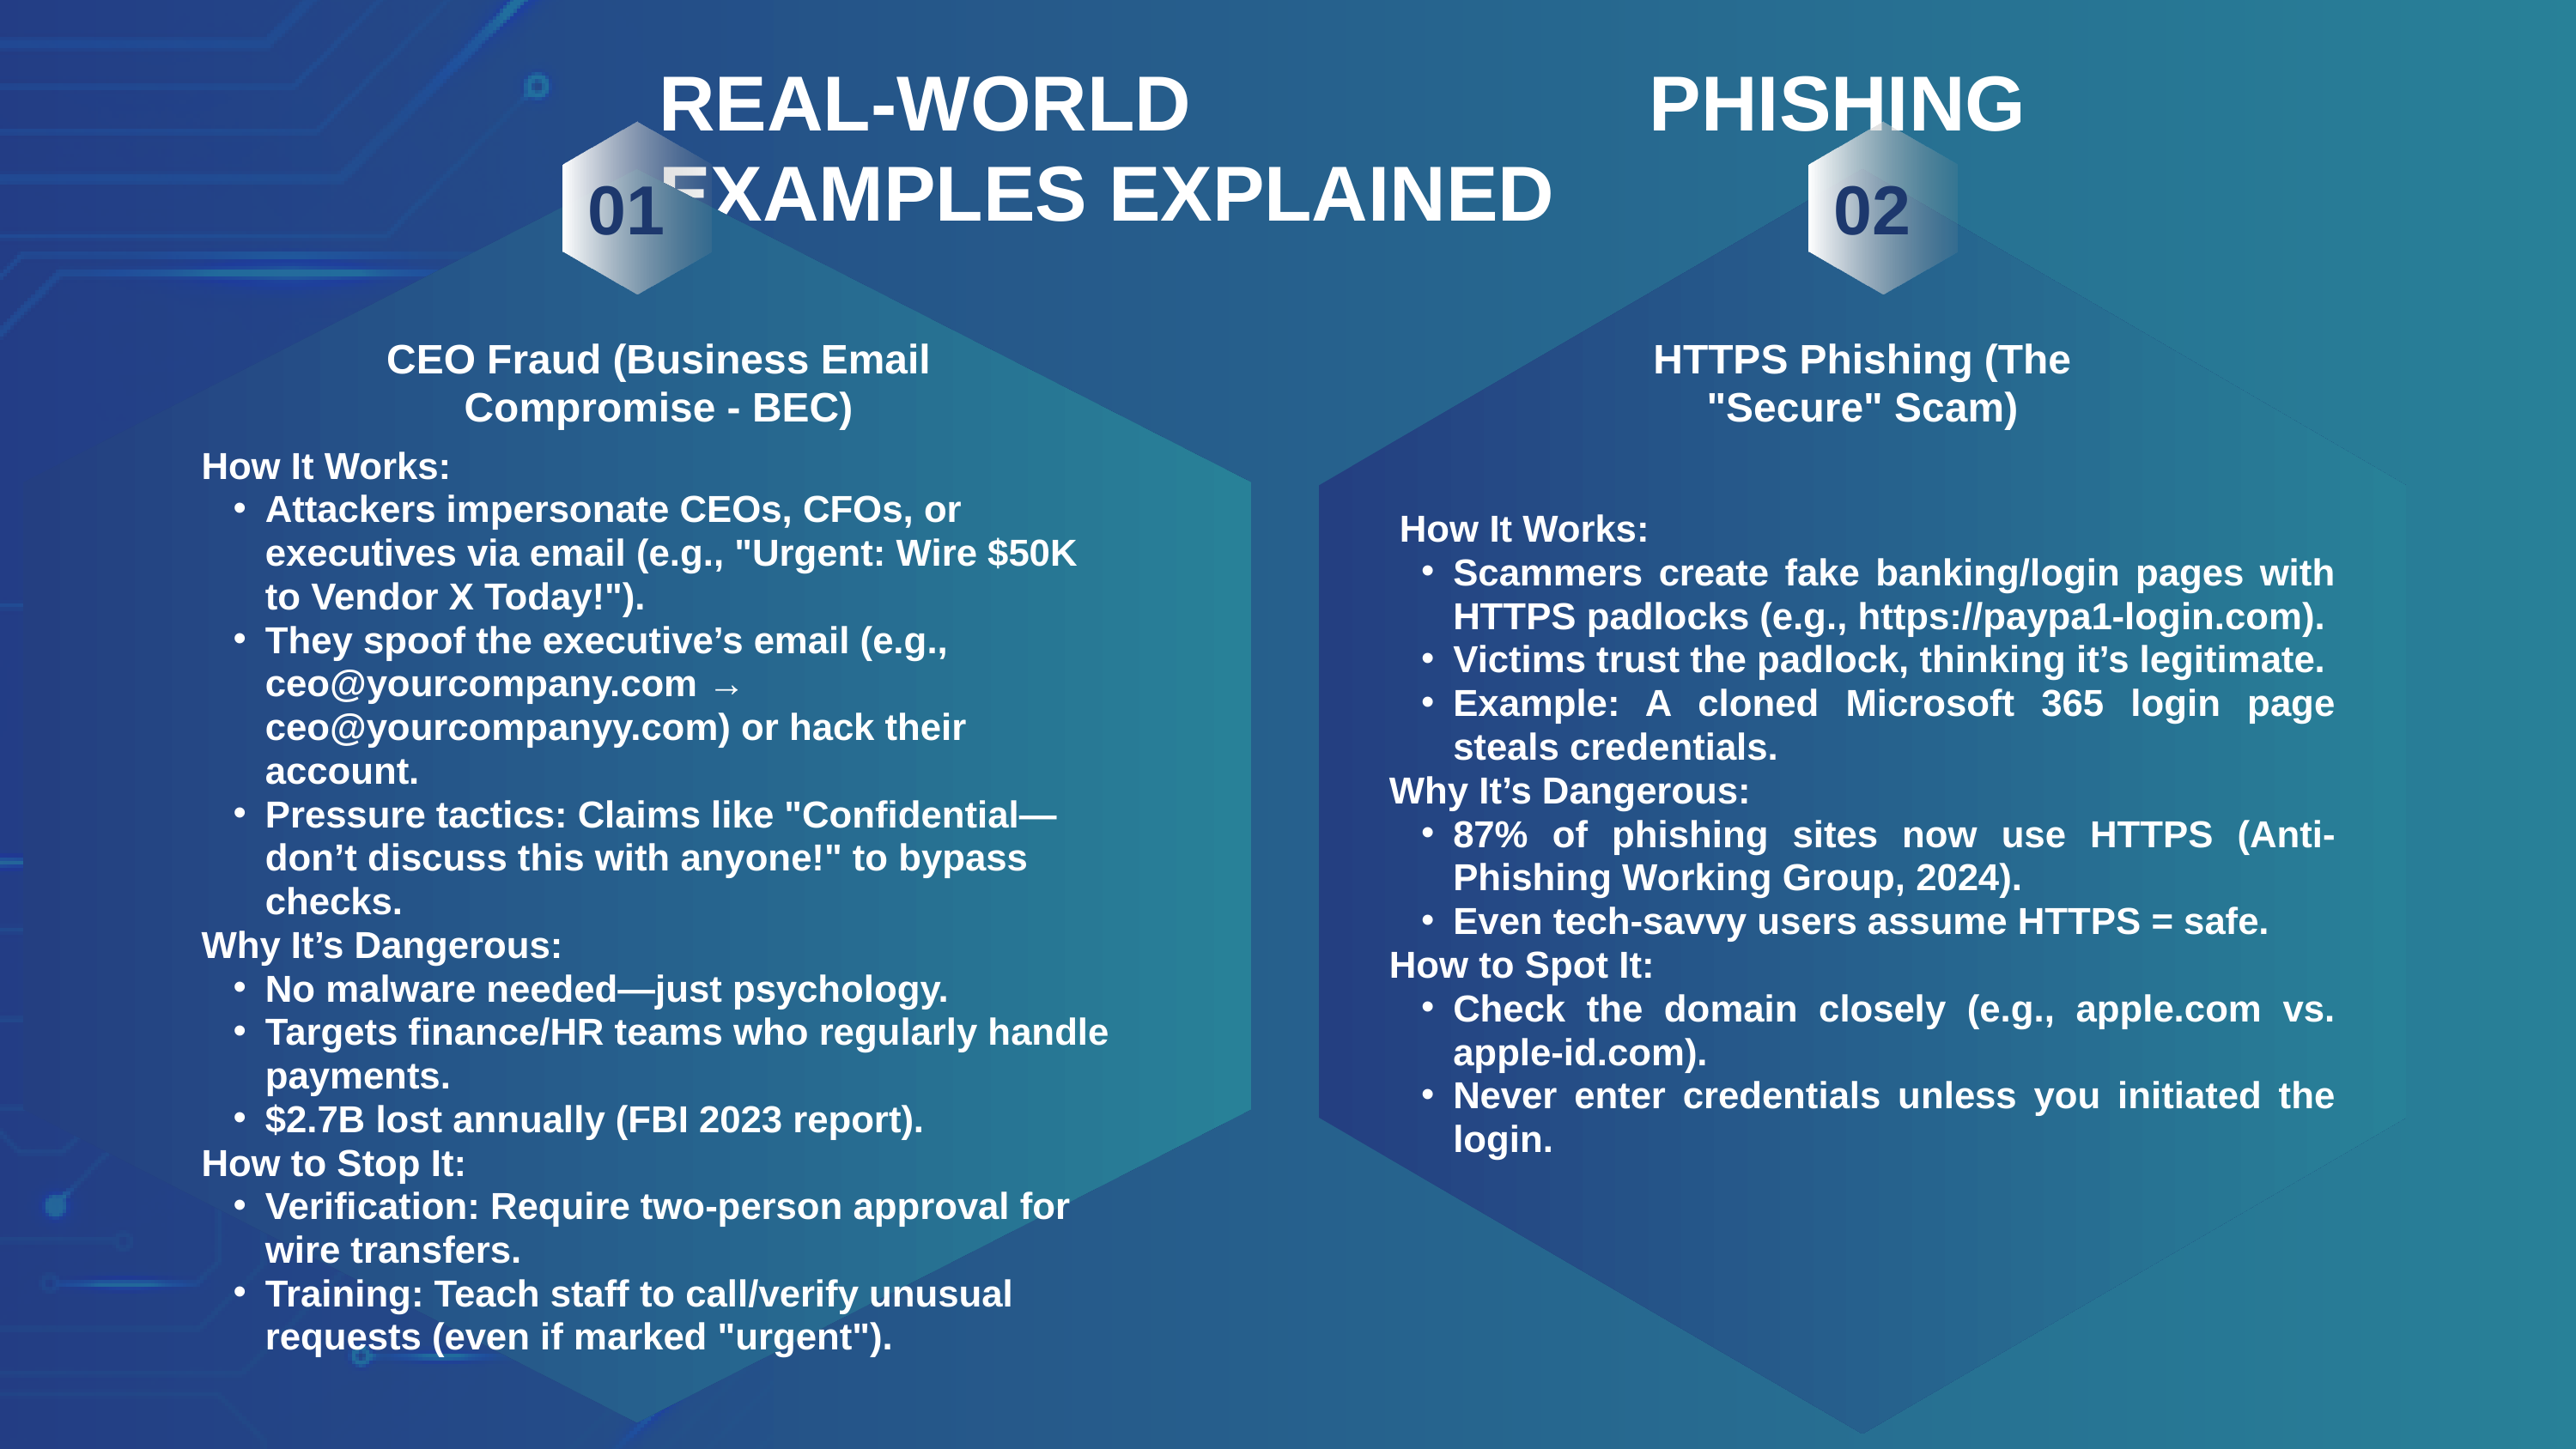

REAL-WORLD PHISHING EXAMPLES EXPLAINED

01
02

CEO Fraud (Business Email Compromise - BEC)
HTTPS Phishing (The "Secure" Scam)

How It Works:
Attackers impersonate CEOs, CFOs, or executives via email (e.g., "Urgent: Wire $50K to Vendor X Today!").
They spoof the executive’s email (e.g., ceo@yourcompany.com → ceo@yourcompanyy.com) or hack their account.
Pressure tactics: Claims like "Confidential—don’t discuss this with anyone!" to bypass checks.
Why It’s Dangerous:
No malware needed—just psychology.
Targets finance/HR teams who regularly handle payments.
$2.7B lost annually (FBI 2023 report).
How to Stop It:
Verification: Require two-person approval for wire transfers.
Training: Teach staff to call/verify unusual requests (even if marked "urgent").

 How It Works:
Scammers create fake banking/login pages with HTTPS padlocks (e.g., https://paypa1-login.com).
Victims trust the padlock, thinking it’s legitimate.
Example: A cloned Microsoft 365 login page steals credentials.
Why It’s Dangerous:
87% of phishing sites now use HTTPS (Anti-Phishing Working Group, 2024).
Even tech-savvy users assume HTTPS = safe.
How to Spot It:
Check the domain closely (e.g., apple.com vs. apple-id.com).
Never enter credentials unless you initiated the login.